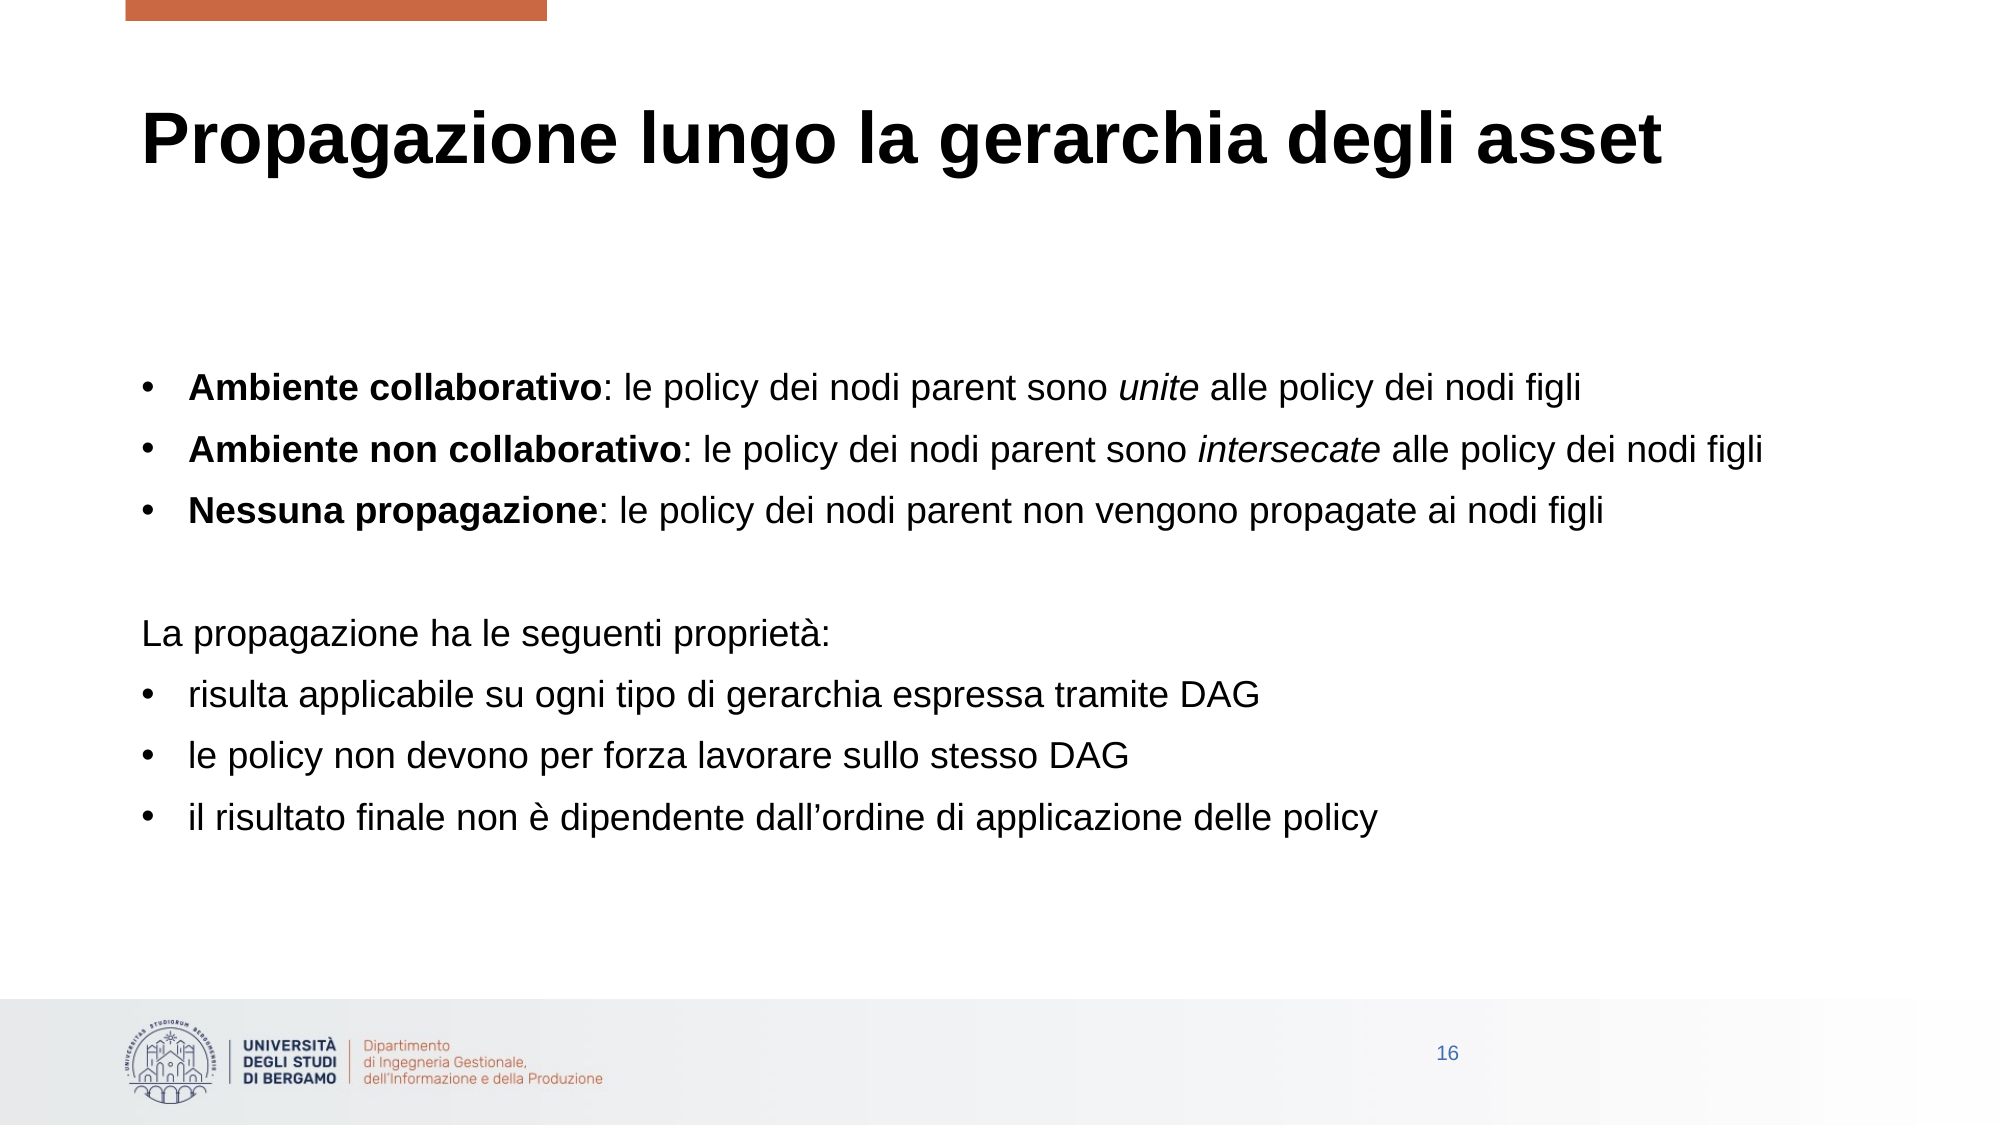

# Propagazione lungo la gerarchia degli asset
Ambiente collaborativo: le policy dei nodi parent sono unite alle policy dei nodi figli
Ambiente non collaborativo: le policy dei nodi parent sono intersecate alle policy dei nodi figli
Nessuna propagazione: le policy dei nodi parent non vengono propagate ai nodi figli

La propagazione ha le seguenti proprietà:
risulta applicabile su ogni tipo di gerarchia espressa tramite DAG
le policy non devono per forza lavorare sullo stesso DAG
il risultato finale non è dipendente dall’ordine di applicazione delle policy

16